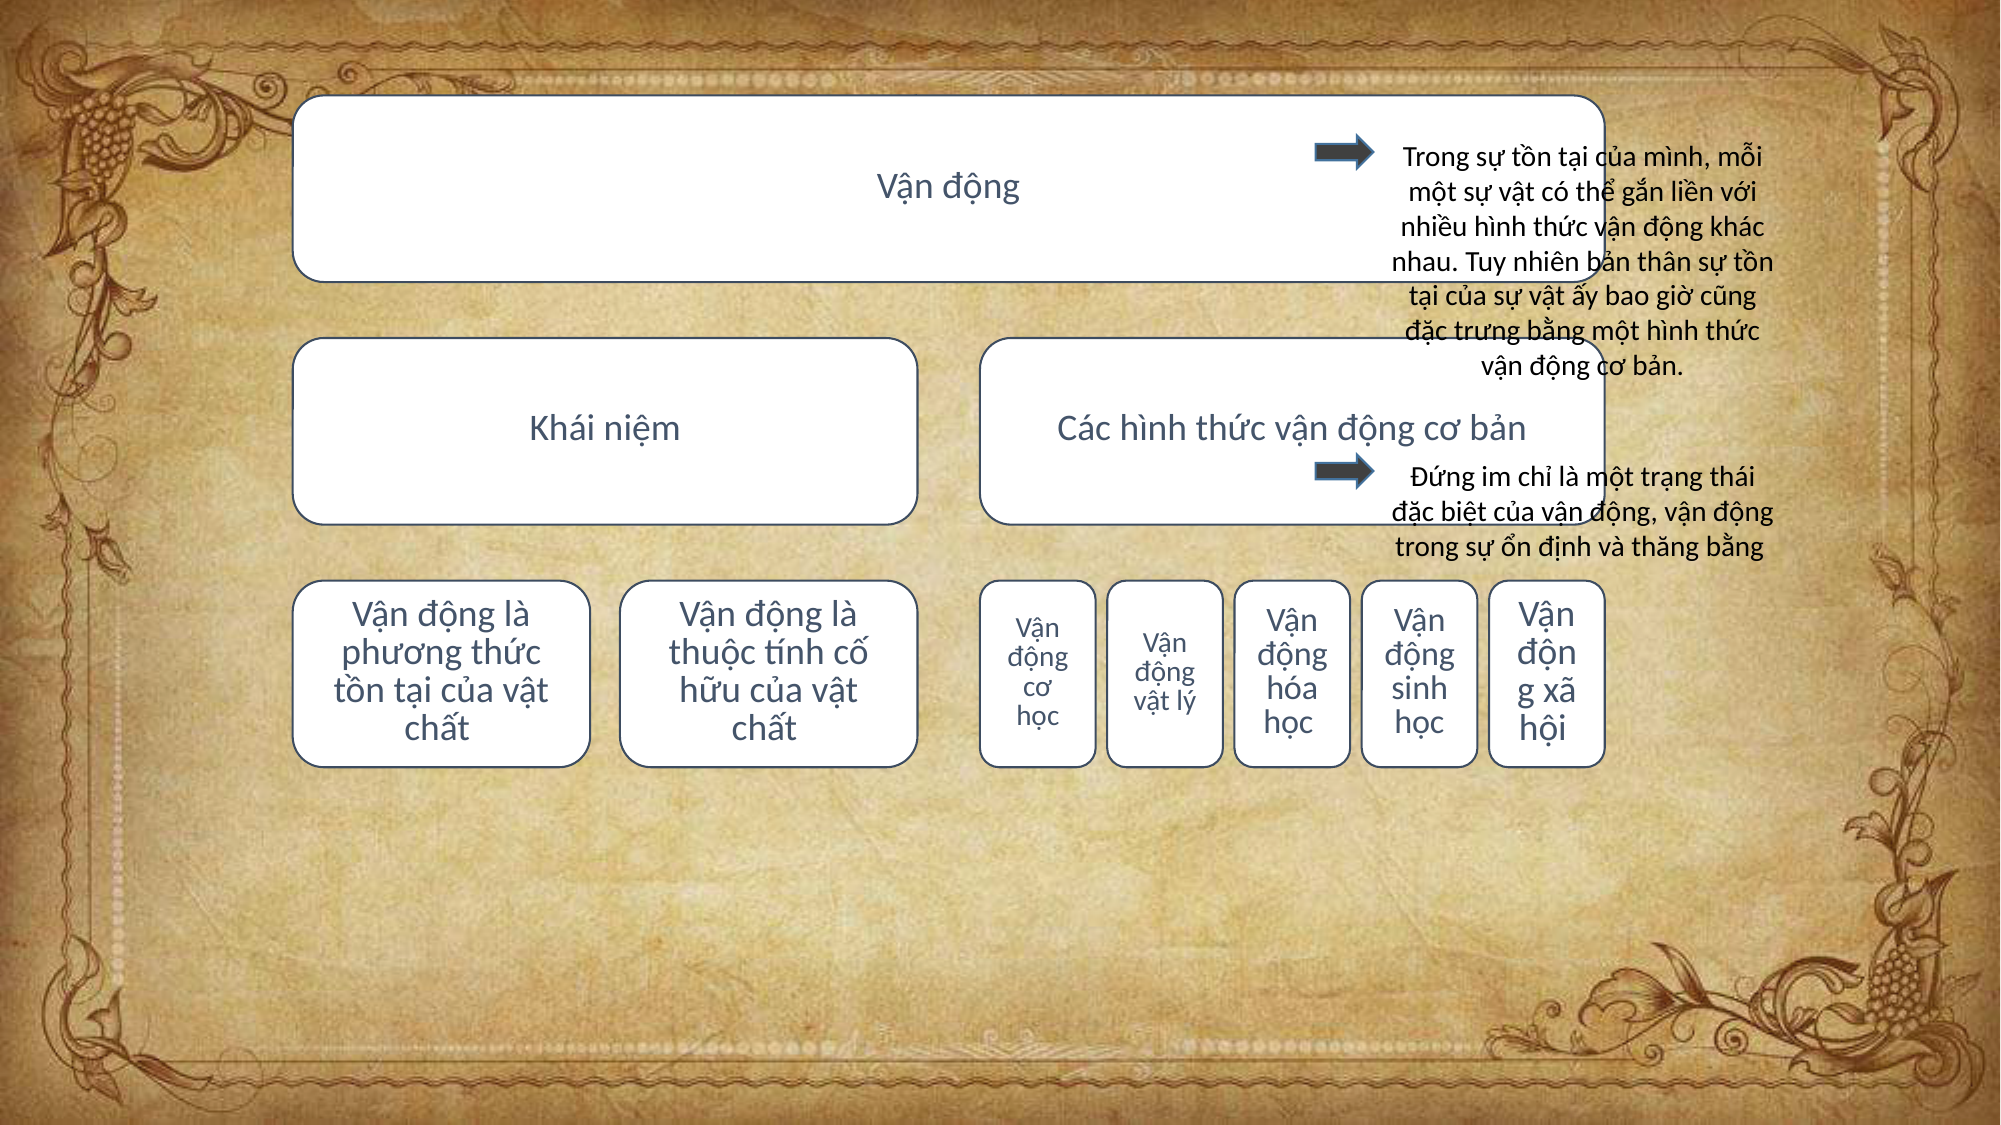

Vận động và đứng im
Vận động
Khái niệm
Vận động là phương thức tồn tại của vật chất
Vận động là thuộc tính cố hữu của vật chất
Các hình thức vận động cơ bản
Vận động cơ học
Vận động sinh học
Vận động xã hội
Vận động vật lý
Vận động hóa học
Trong sự tồn tại của mình, mỗi một sự vật có thể gắn liền với nhiều hình thức vận động khác nhau. Tuy nhiên bản thân sự tồn tại của sự vật ấy bao giờ cũng đặc trưng bằng một hình thức vận động cơ bản.

Đứng im chỉ là một trạng thái đặc biệt của vận động, vận động trong sự ổn định và thăng bằng